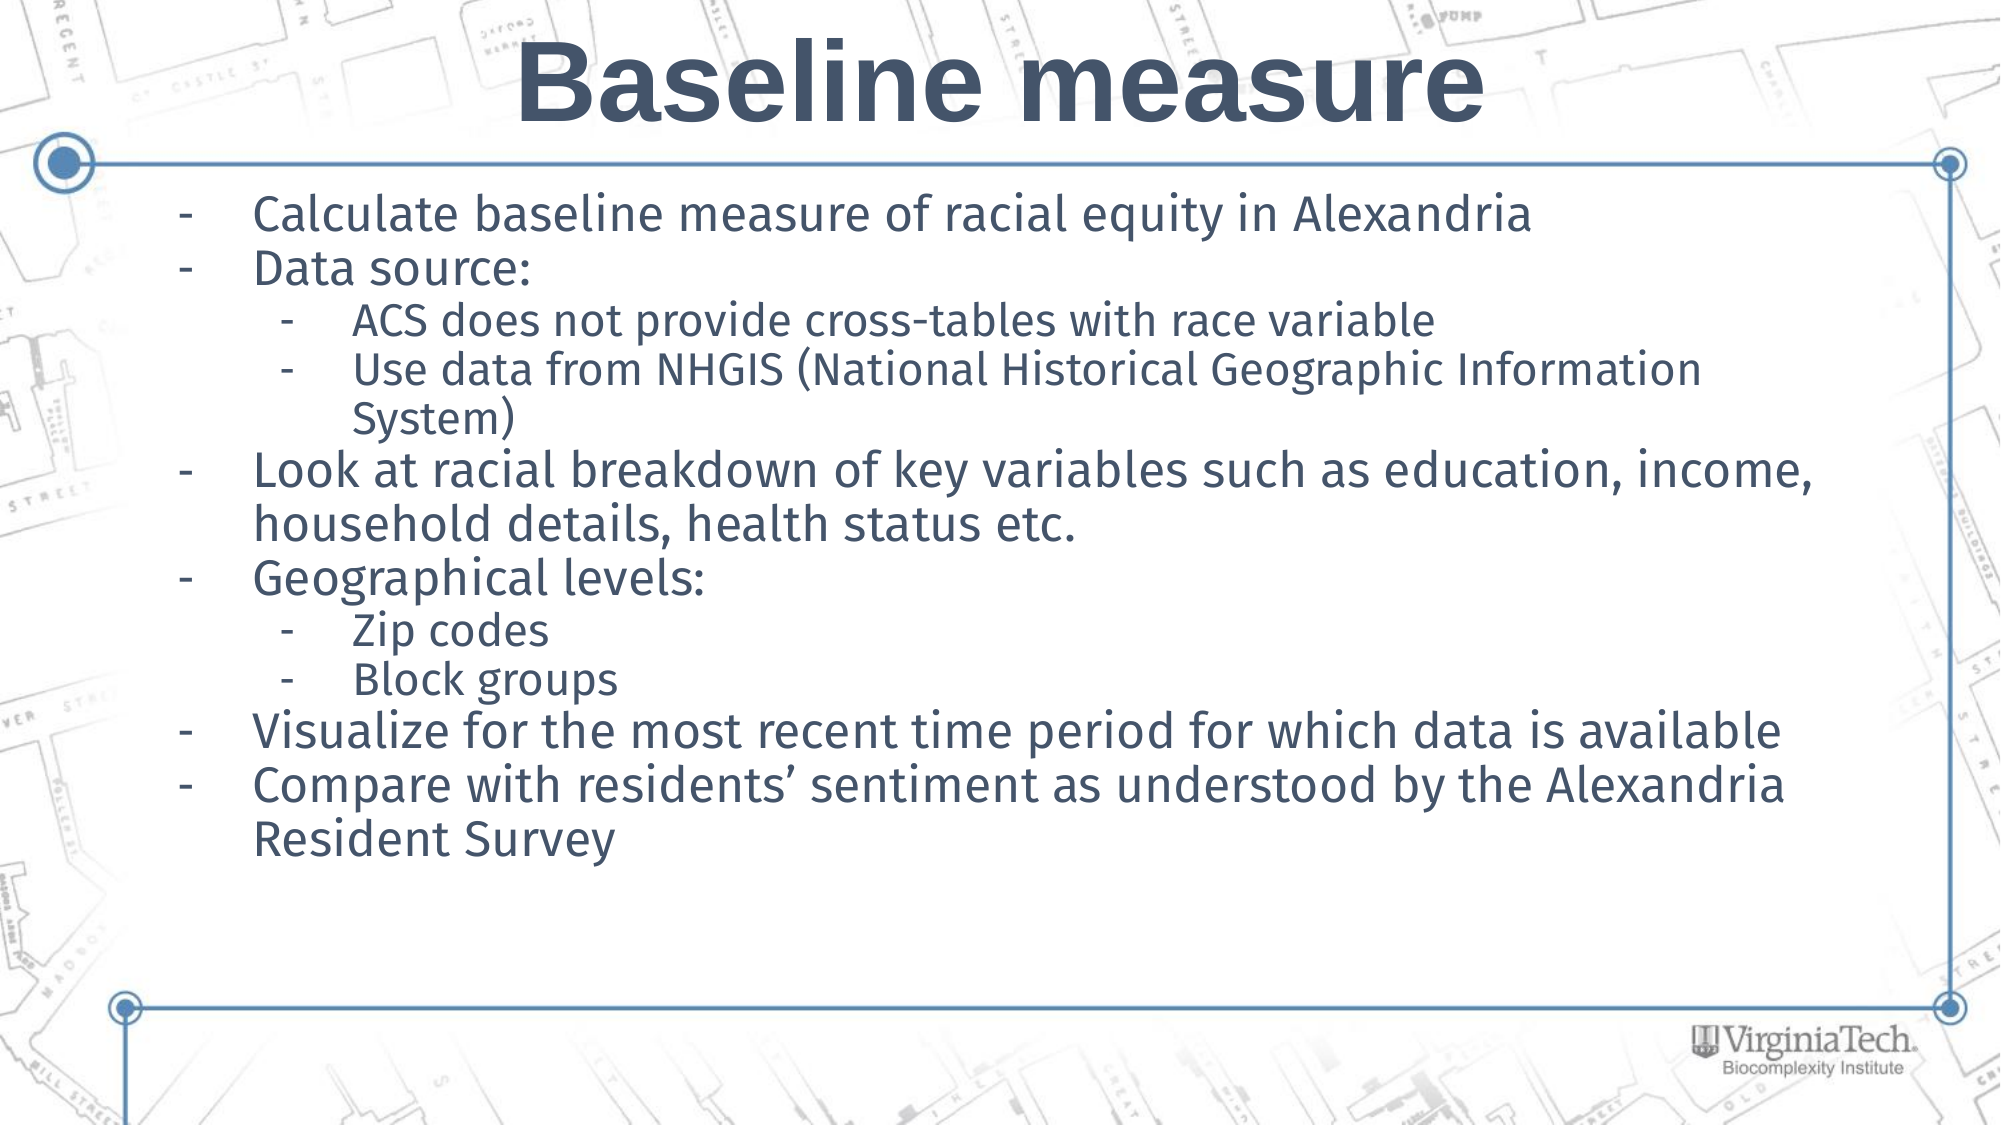

# Baseline measure
Calculate baseline measure of racial equity in Alexandria
Data source:
ACS does not provide cross-tables with race variable
Use data from NHGIS (National Historical Geographic Information System)
Look at racial breakdown of key variables such as education, income, household details, health status etc.
Geographical levels:
Zip codes
Block groups
Visualize for the most recent time period for which data is available
Compare with residents’ sentiment as understood by the Alexandria Resident Survey